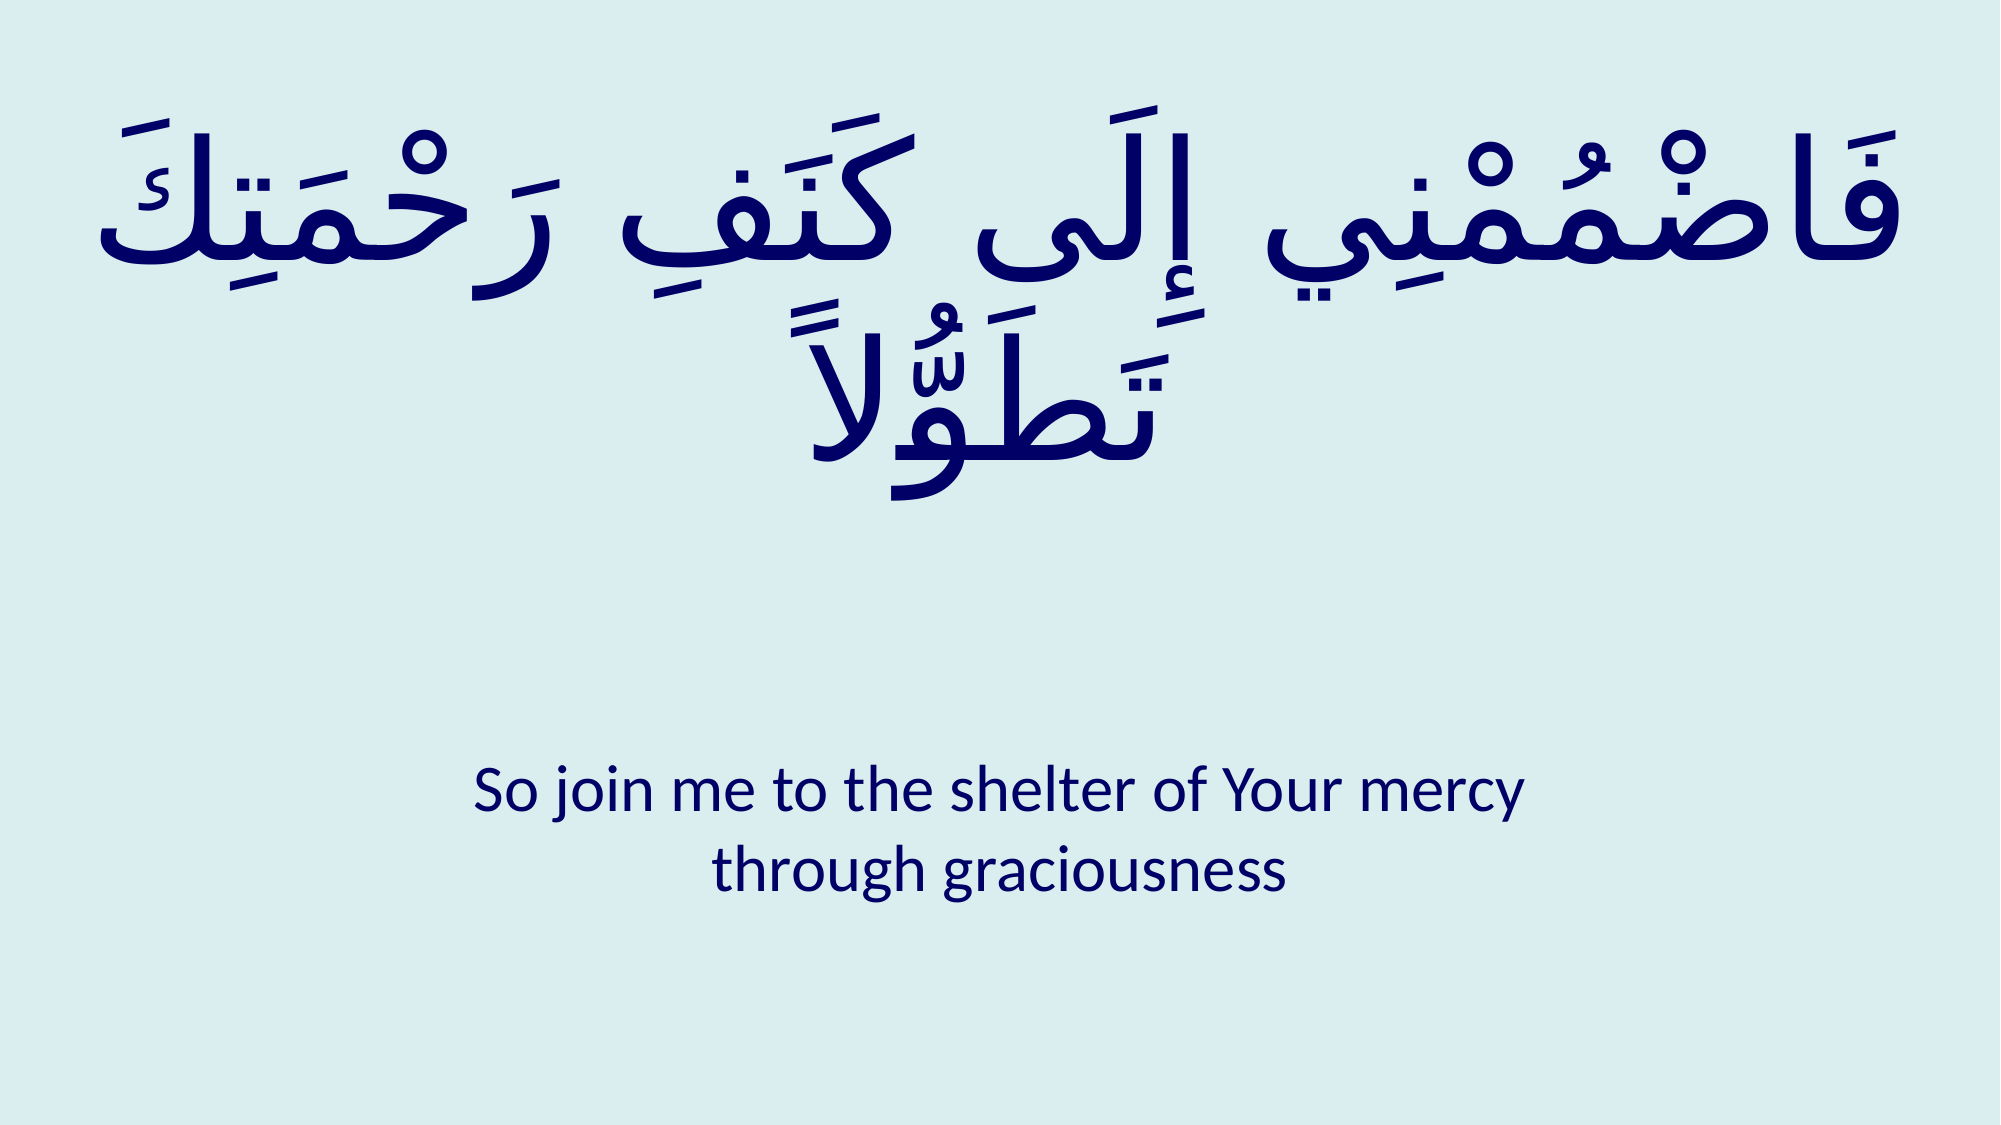

# فَاضْمُمْنِي إِلَى كَنَفِ رَحْمَتِكَ تَطَوُّلاً
So join me to the shelter of Your mercy through graciousness